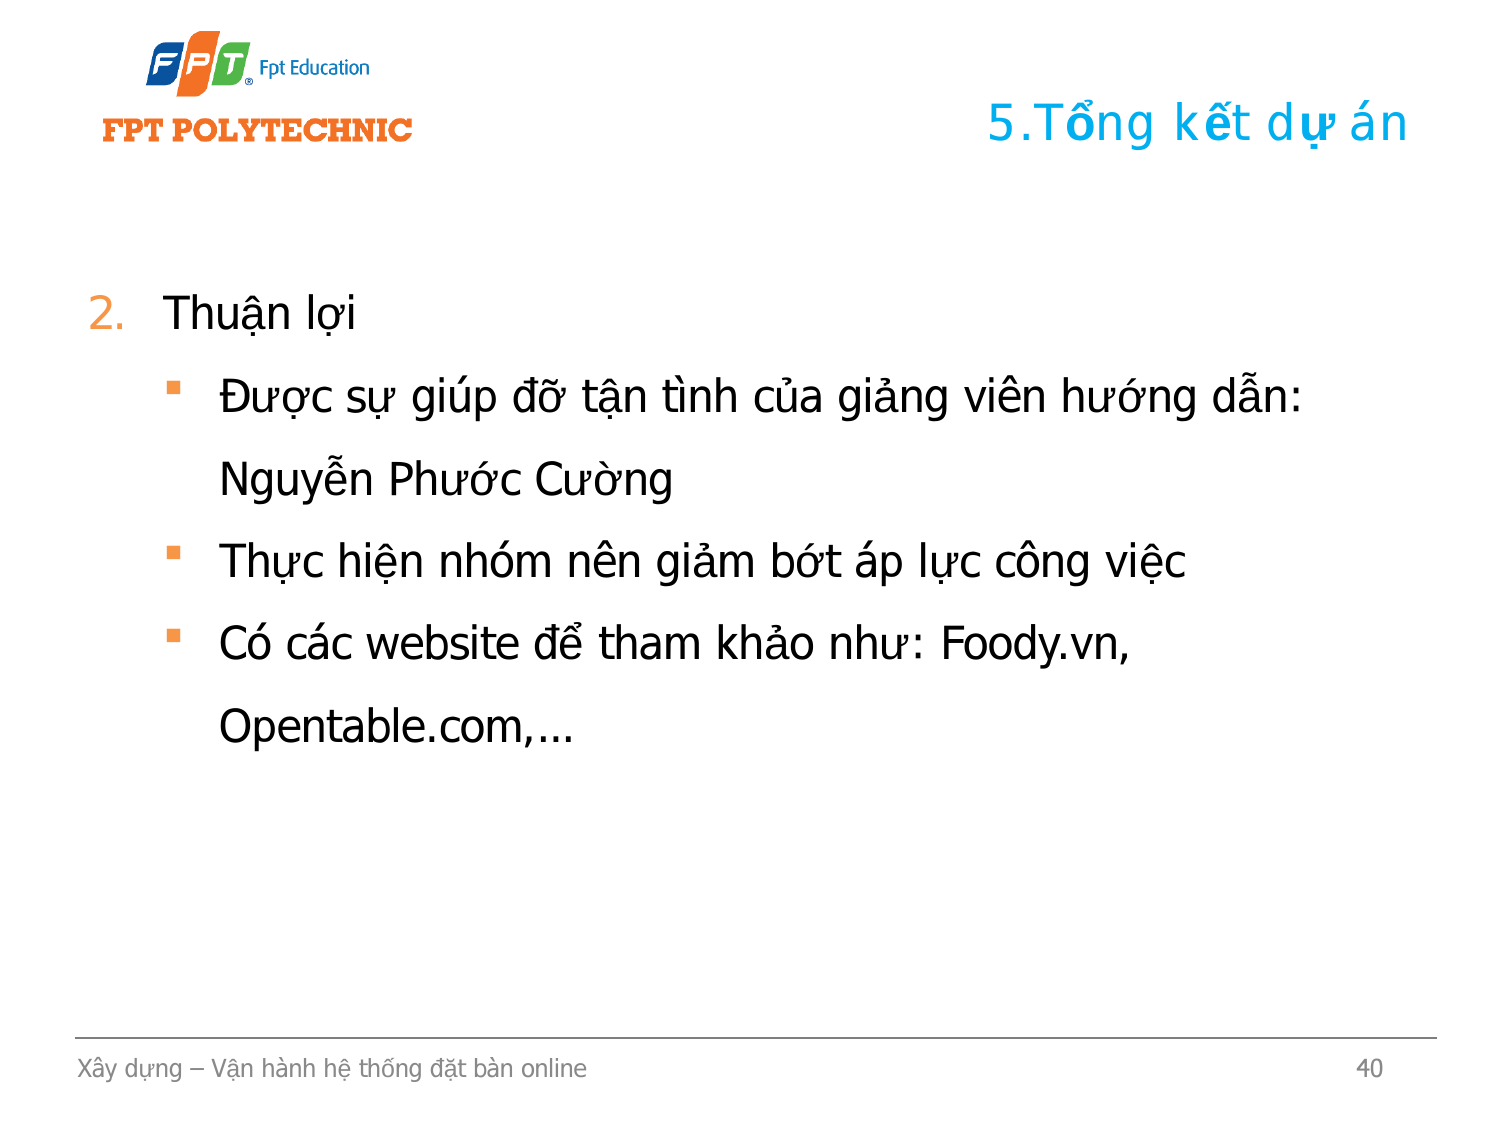

# 5.Tổng kết dự án
Thuận lợi
Được sự giúp đỡ tận tình của giảng viên hướng dẫn: Nguyễn Phước Cường
Thực hiện nhóm nên giảm bớt áp lực công việc
Có các website để tham khảo như: Foody.vn, Opentable.com,…
Xây dựng – Vận hành hệ thống đặt bàn online
40